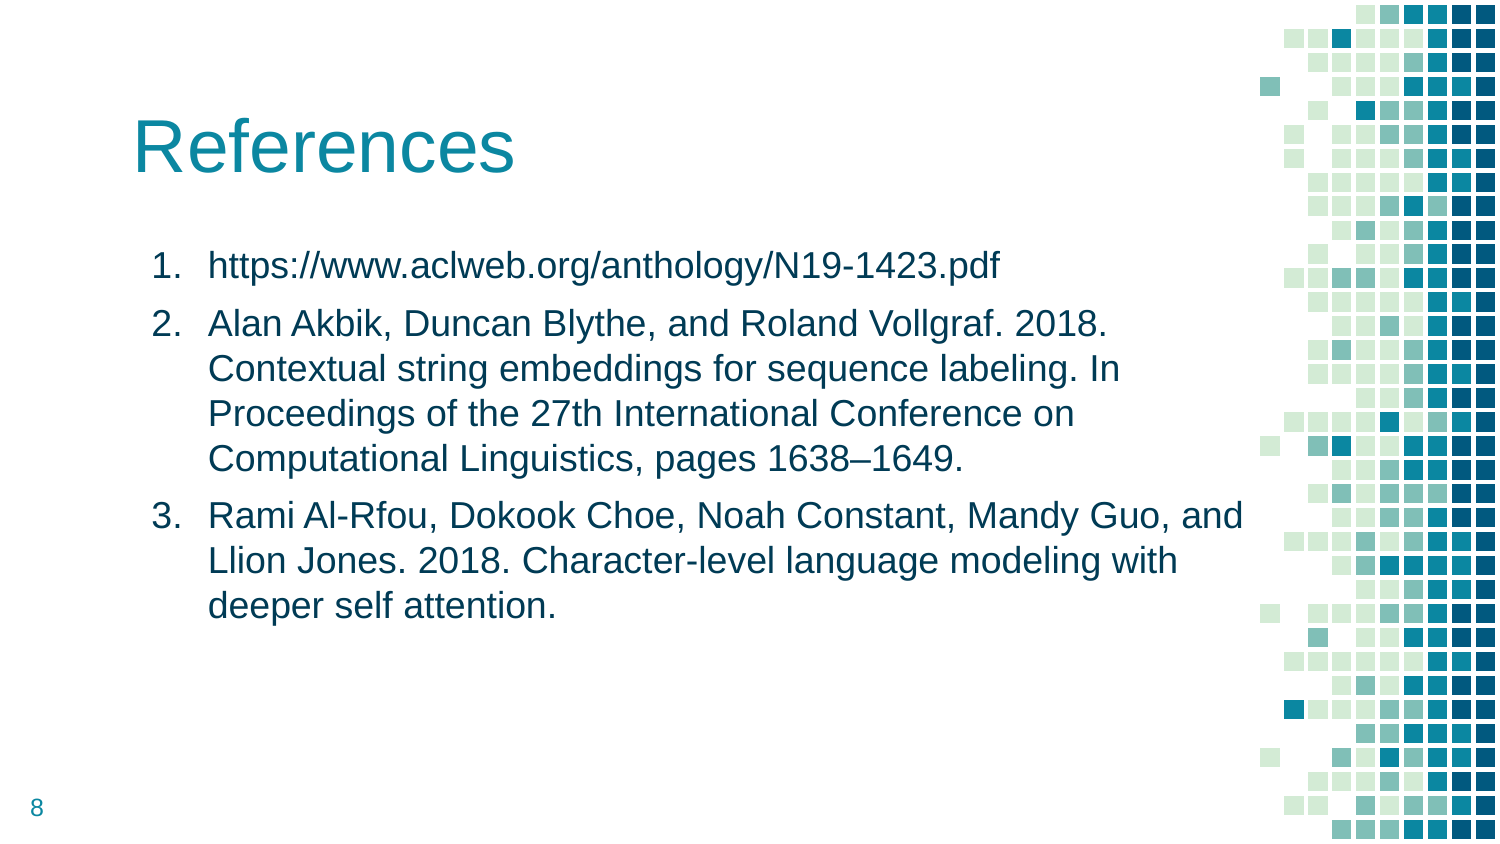

# References
https://www.aclweb.org/anthology/N19-1423.pdf
Alan Akbik, Duncan Blythe, and Roland Vollgraf. 2018. Contextual string embeddings for sequence labeling. In Proceedings of the 27th International Conference on Computational Linguistics, pages 1638–1649.
Rami Al-Rfou, Dokook Choe, Noah Constant, Mandy Guo, and Llion Jones. 2018. Character-level language modeling with deeper self attention.

8